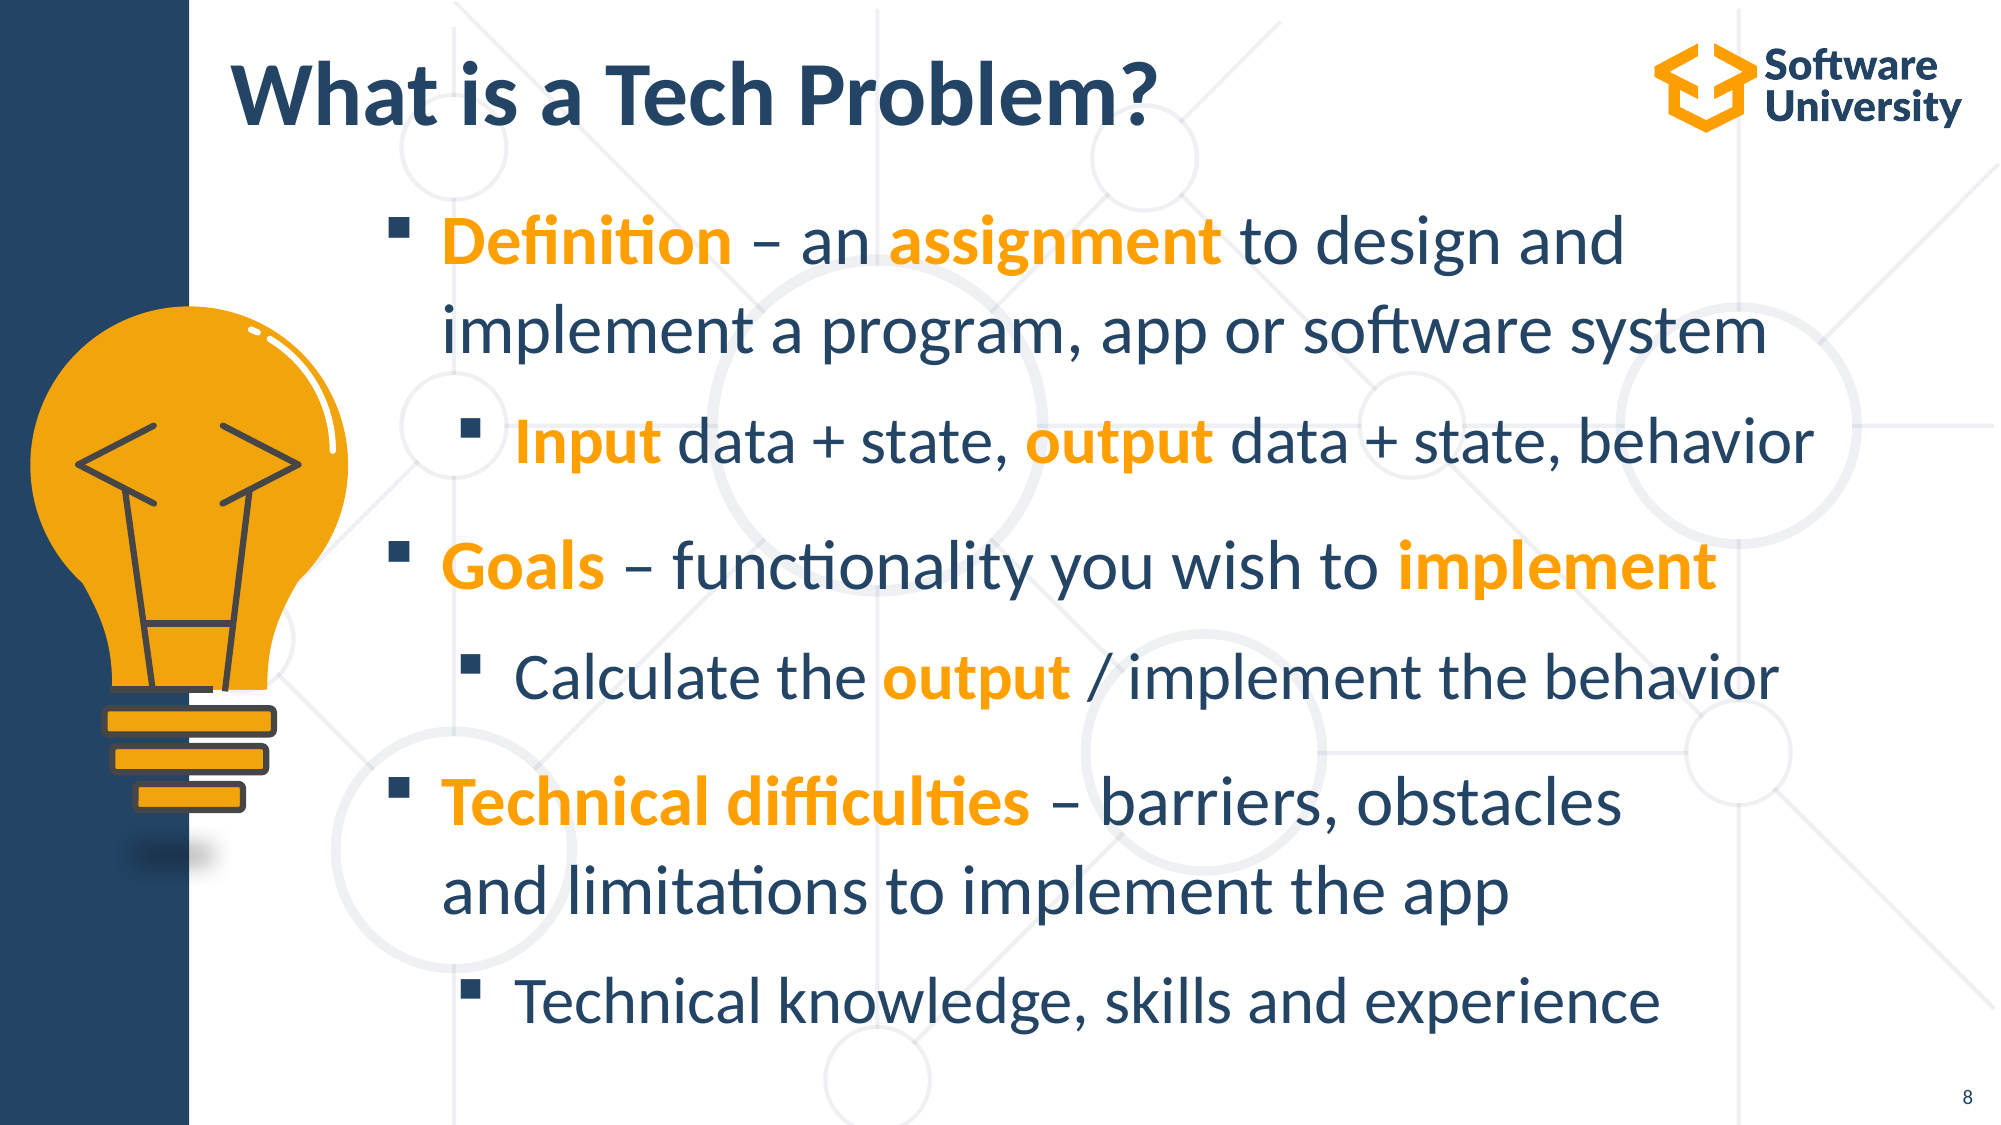

# What is a Tech Problem?
Definition – an assignment to design and implement a program, app or software system
Input data + state, output data + state, behavior
Goals – functionality you wish to implement
Calculate the output / implement the behavior
Technical difficulties – barriers, obstacles
and limitations to implement the app
Technical knowledge, skills and experience
8